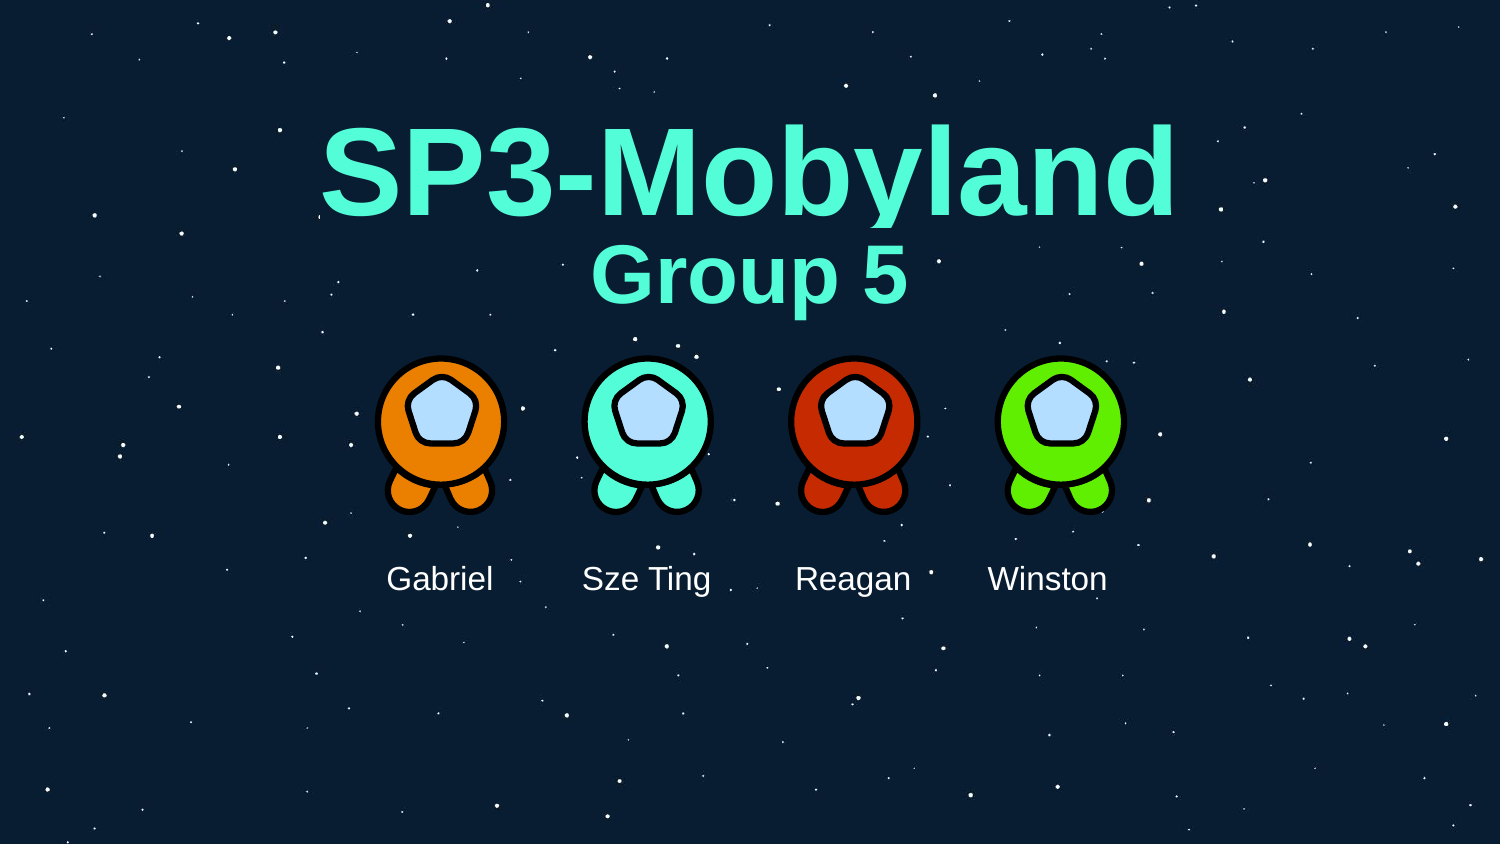

# SP3-Mobyland
Group 5

Gabriel
Sze Ting
Reagan
Winston